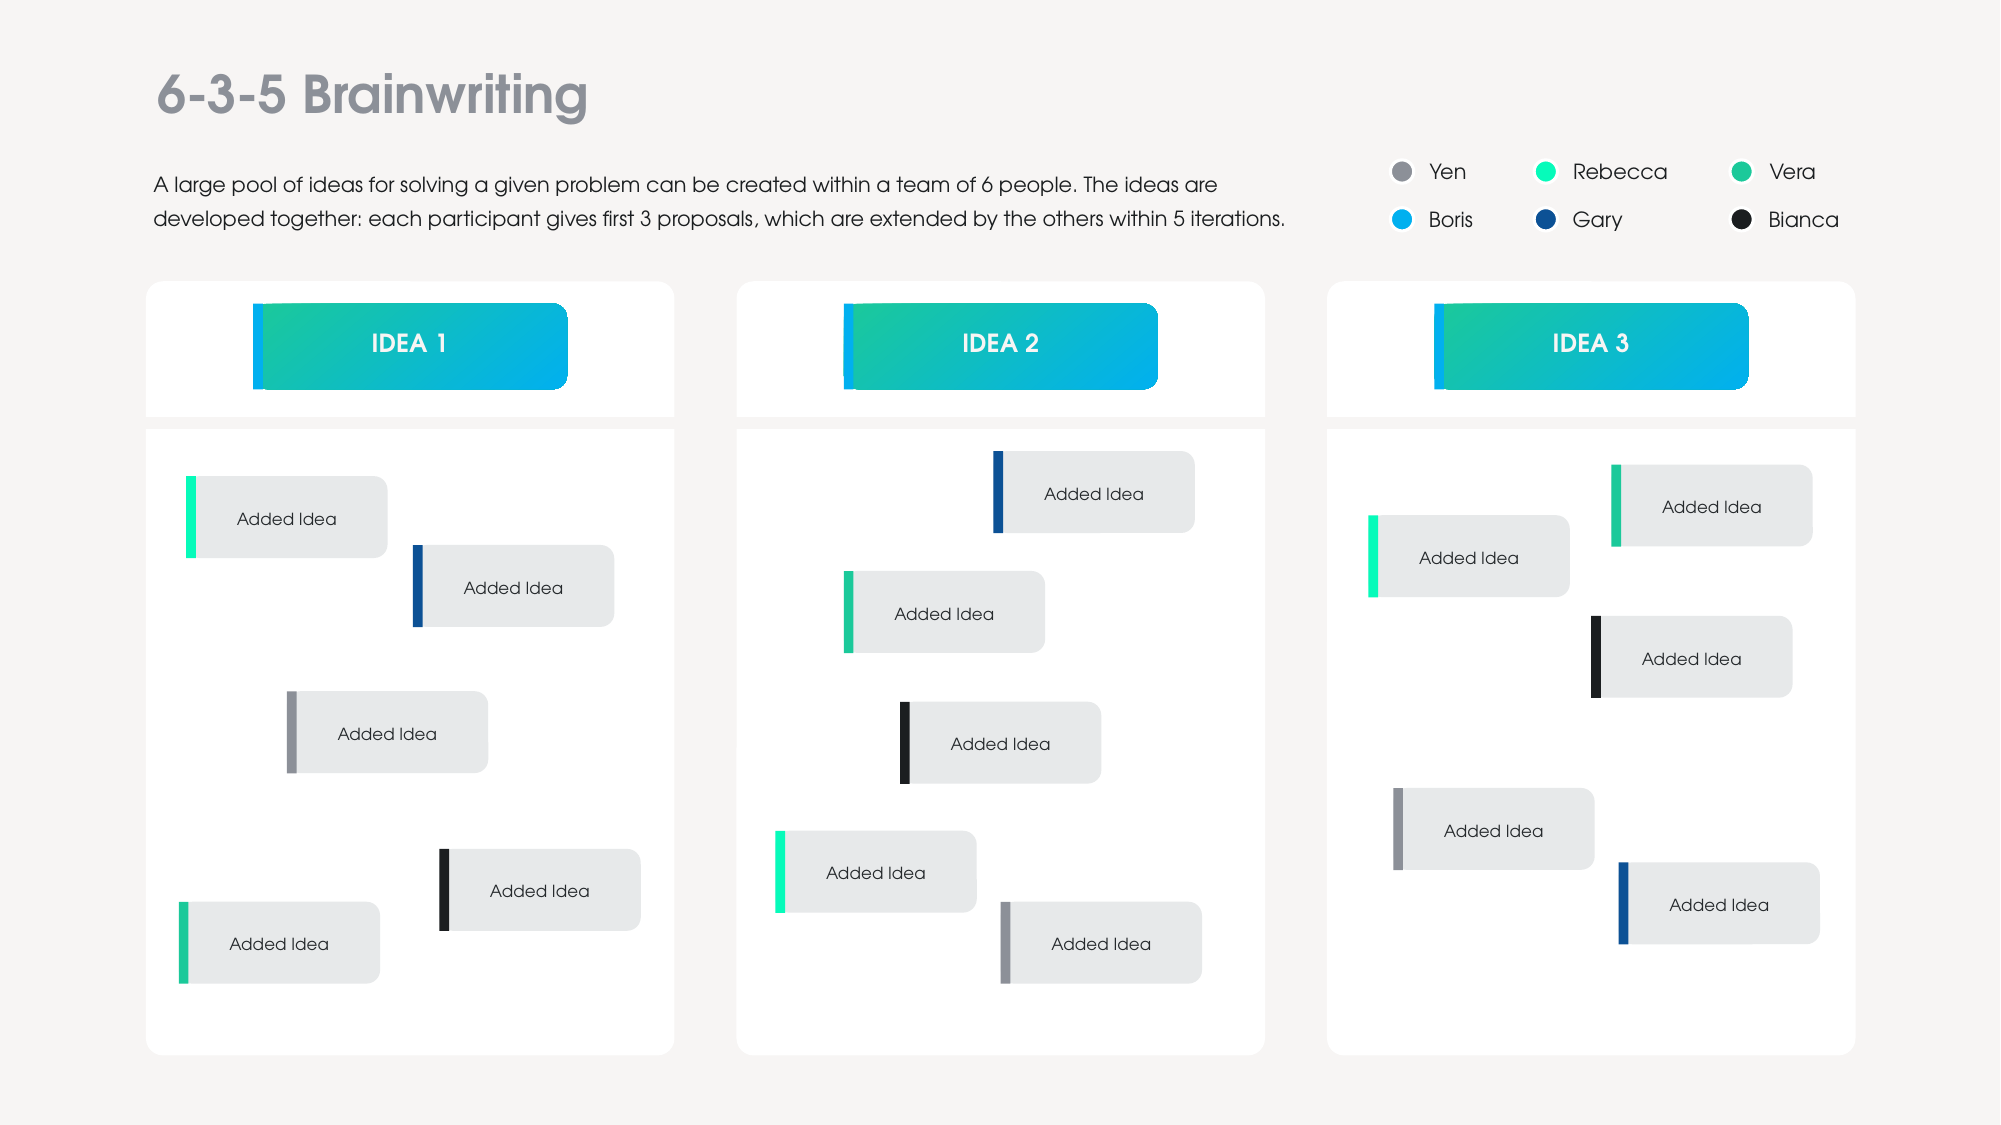

6-3-5 Brainwriting
Yen

Boris

Rebecca

Gary

Vera

Bianca

A large pool of ideas for solving a given problem can be created within a team of 6 people. The ideas are developed together: each participant gives first 3 proposals, which are extended by the others within 5 iterations.

IDEA 1

IDEA 2

IDEA 3

Added Idea

Added Idea

Added Idea

Added Idea

Added Idea

Added Idea

Added Idea

Added Idea

Added Idea

Added Idea

Added Idea

Added Idea

Added Idea

Added Idea

Added Idea